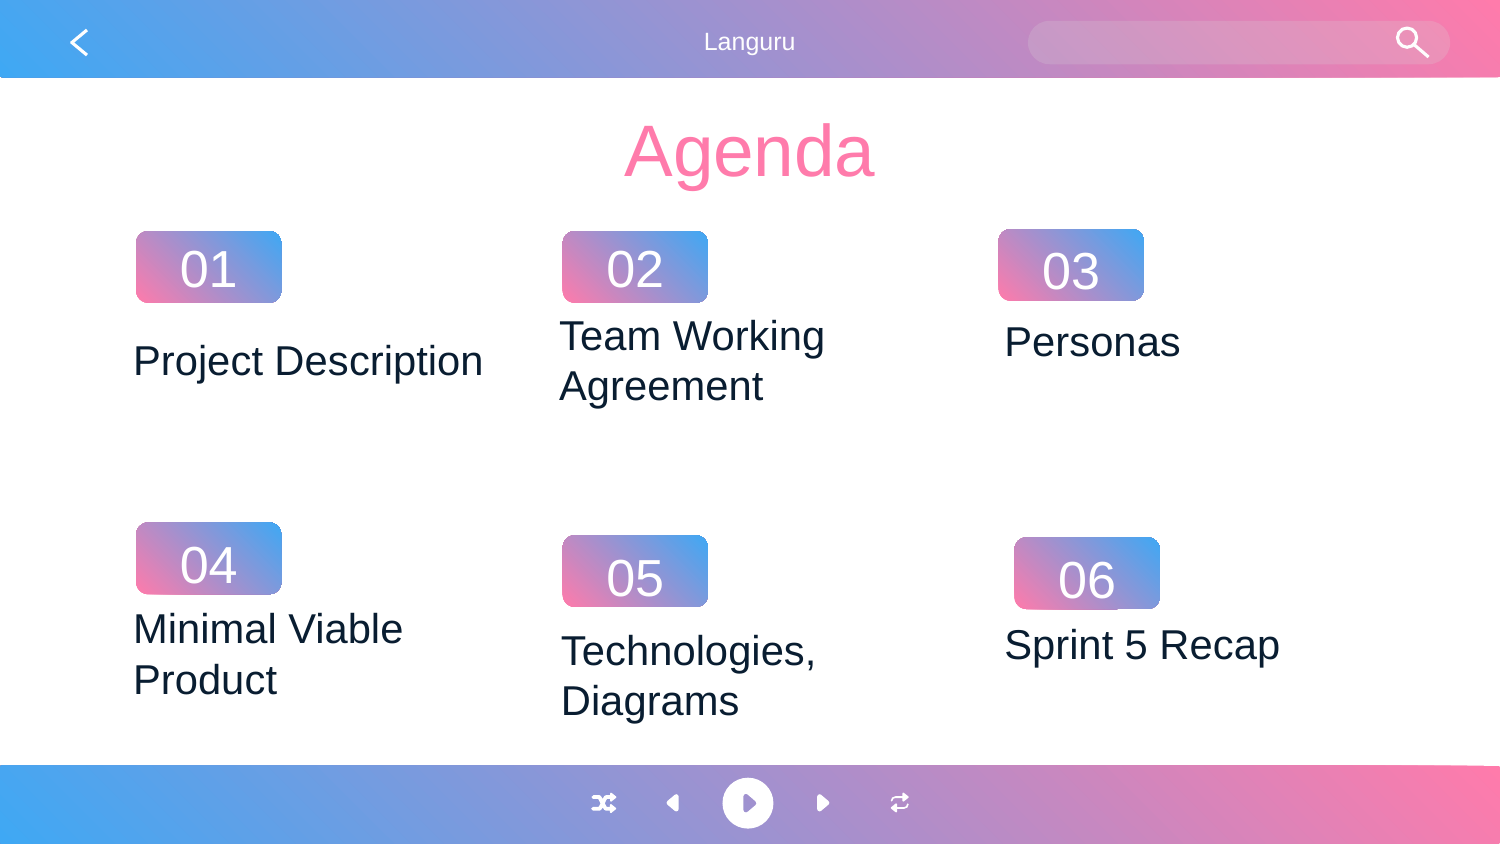

Languru

# Agenda

01

02
03
Personas
Project Description
Team Working Agreement

04

05
06
Sprint 5 Recap
Minimal Viable Product

Technologies,
Diagrams